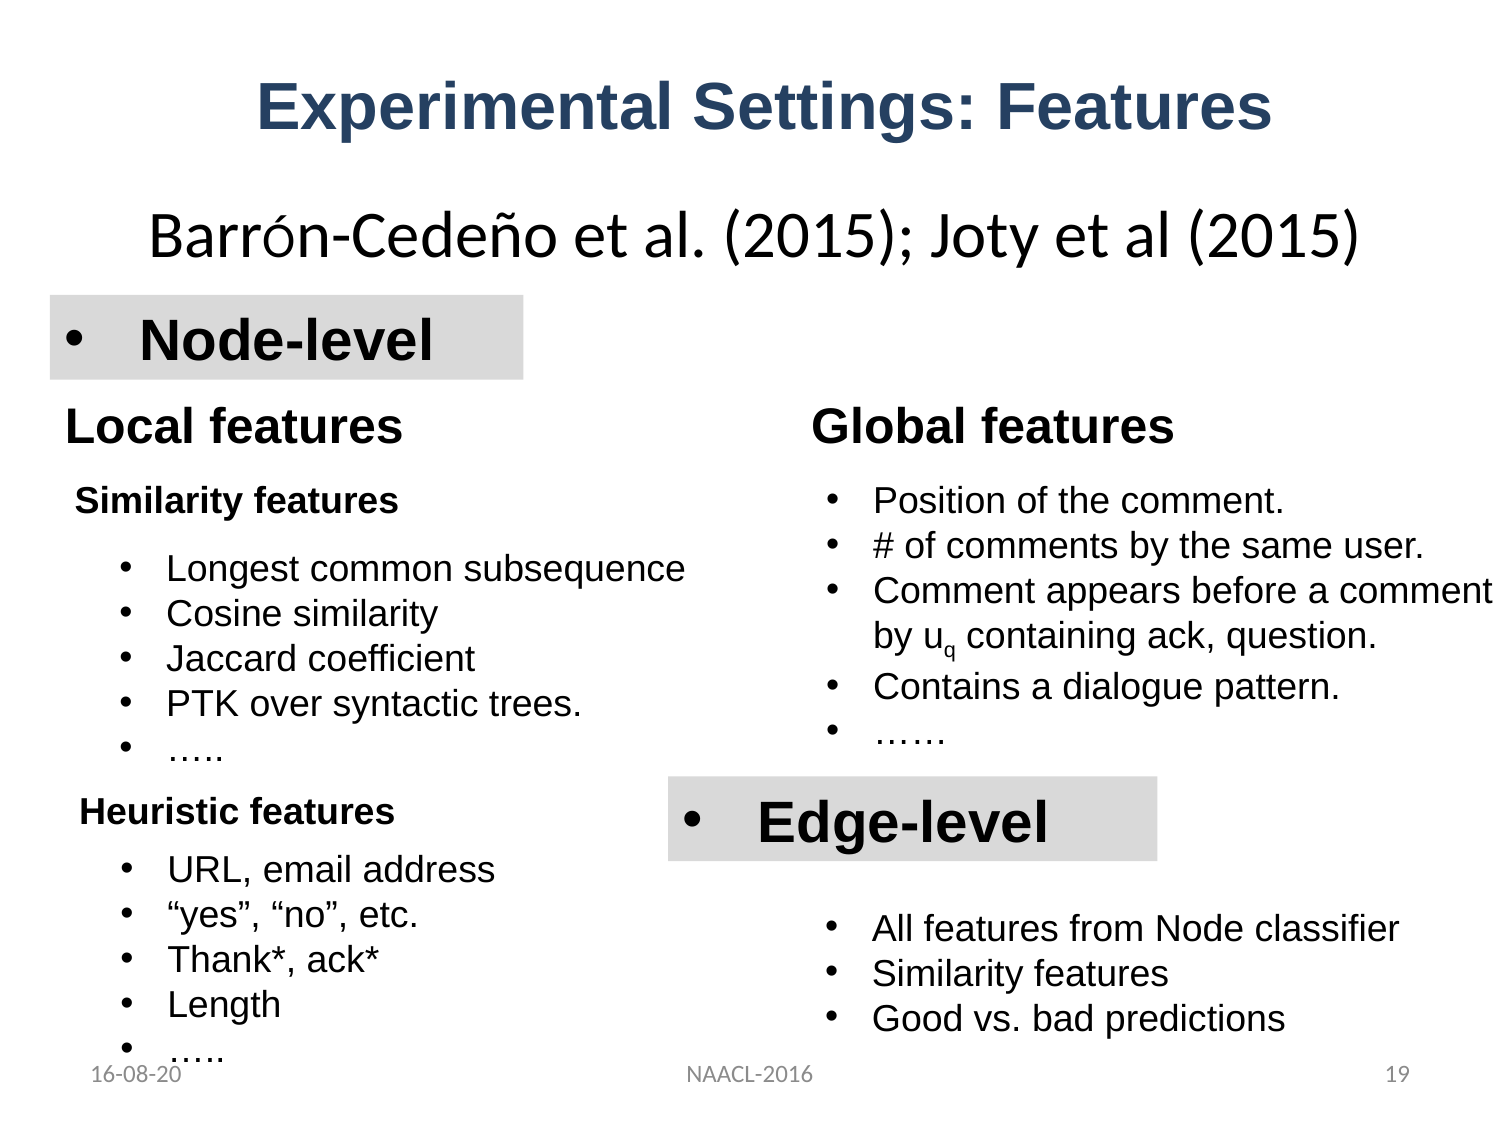

Experimental Settings: Features

BarrÓn-Cedeño et al. (2015); Joty et al (2015)
Node-level
Local features
Global features
Position of the comment.
# of comments by the same user.
Comment appears before a comment by uq containing ack, question.
Contains a dialogue pattern.
……
Similarity features
Longest common subsequence
Cosine similarity
Jaccard coefficient
PTK over syntactic trees.
…..
Edge-level
Heuristic features
URL, email address
“yes”, “no”, etc.
Thank*, ack*
Length
…..
All features from Node classifier
Similarity features
Good vs. bad predictions
16-08-20
NAACL-2016
19